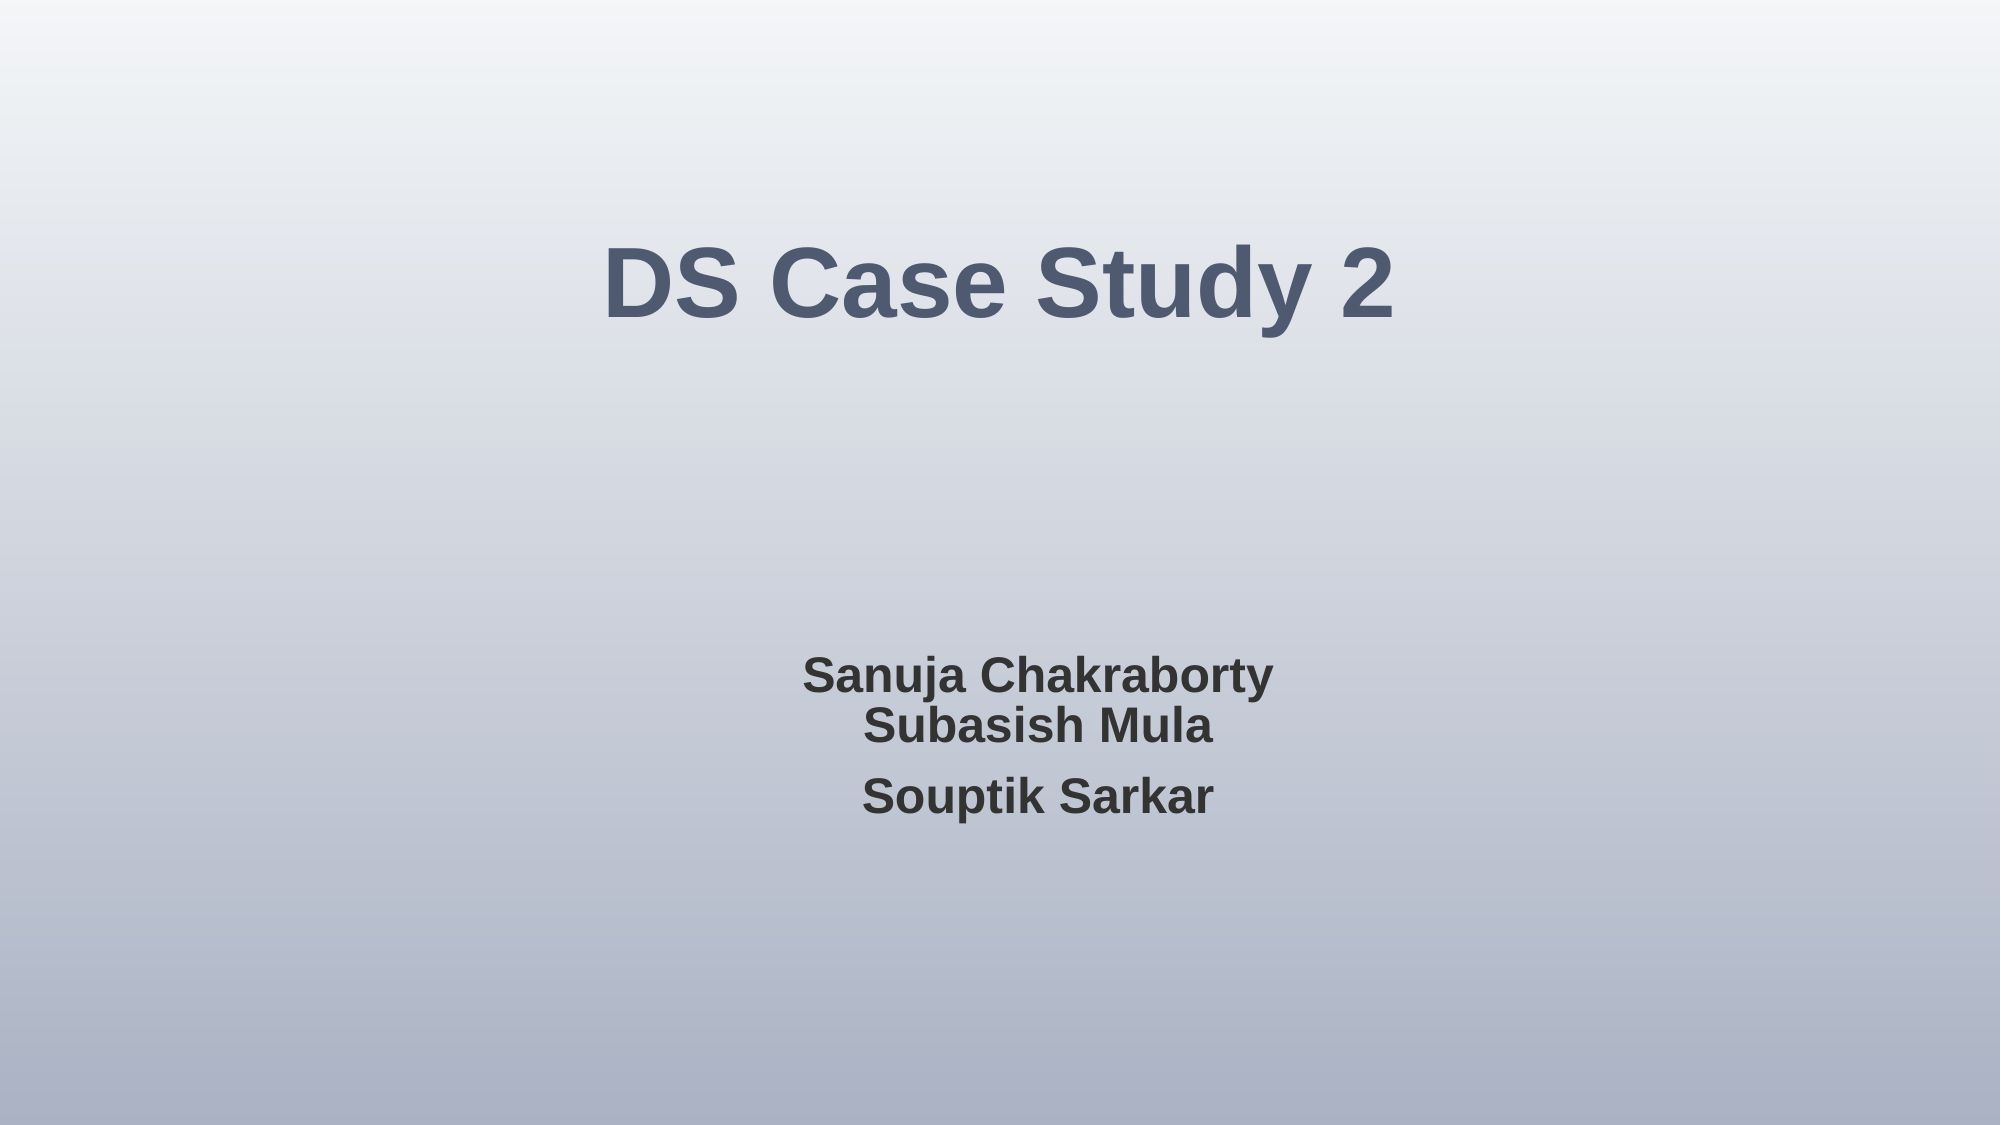

# DS Case Study 2
Sanuja Chakraborty
Subasish Mula
Souptik Sarkar